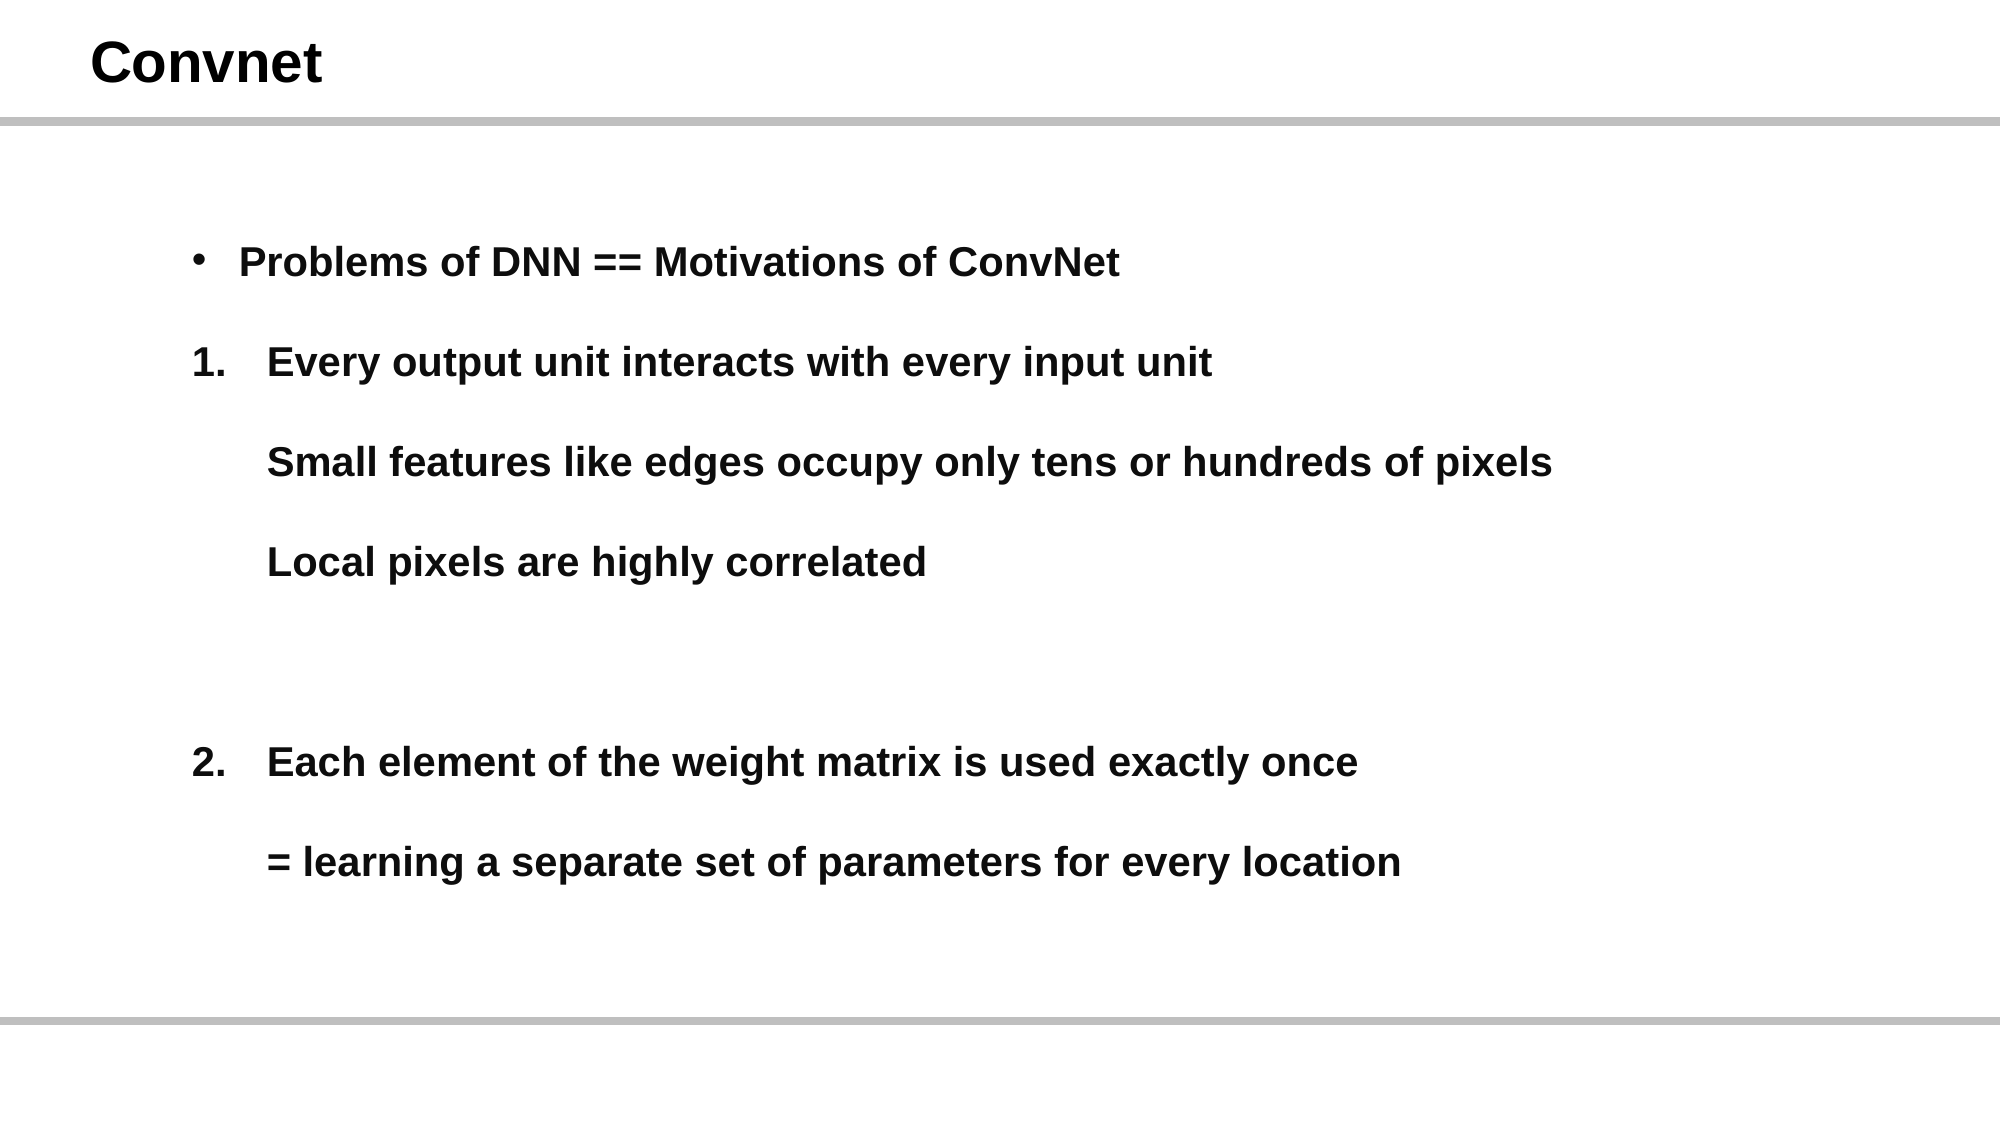

| Convnet |
| --- |
Problems of DNN == Motivations of ConvNet
Every output unit interacts with every input unit
Small features like edges occupy only tens or hundreds of pixels
Local pixels are highly correlated

Each element of the weight matrix is used exactly once
= learning a separate set of parameters for every location
|  |
| --- |